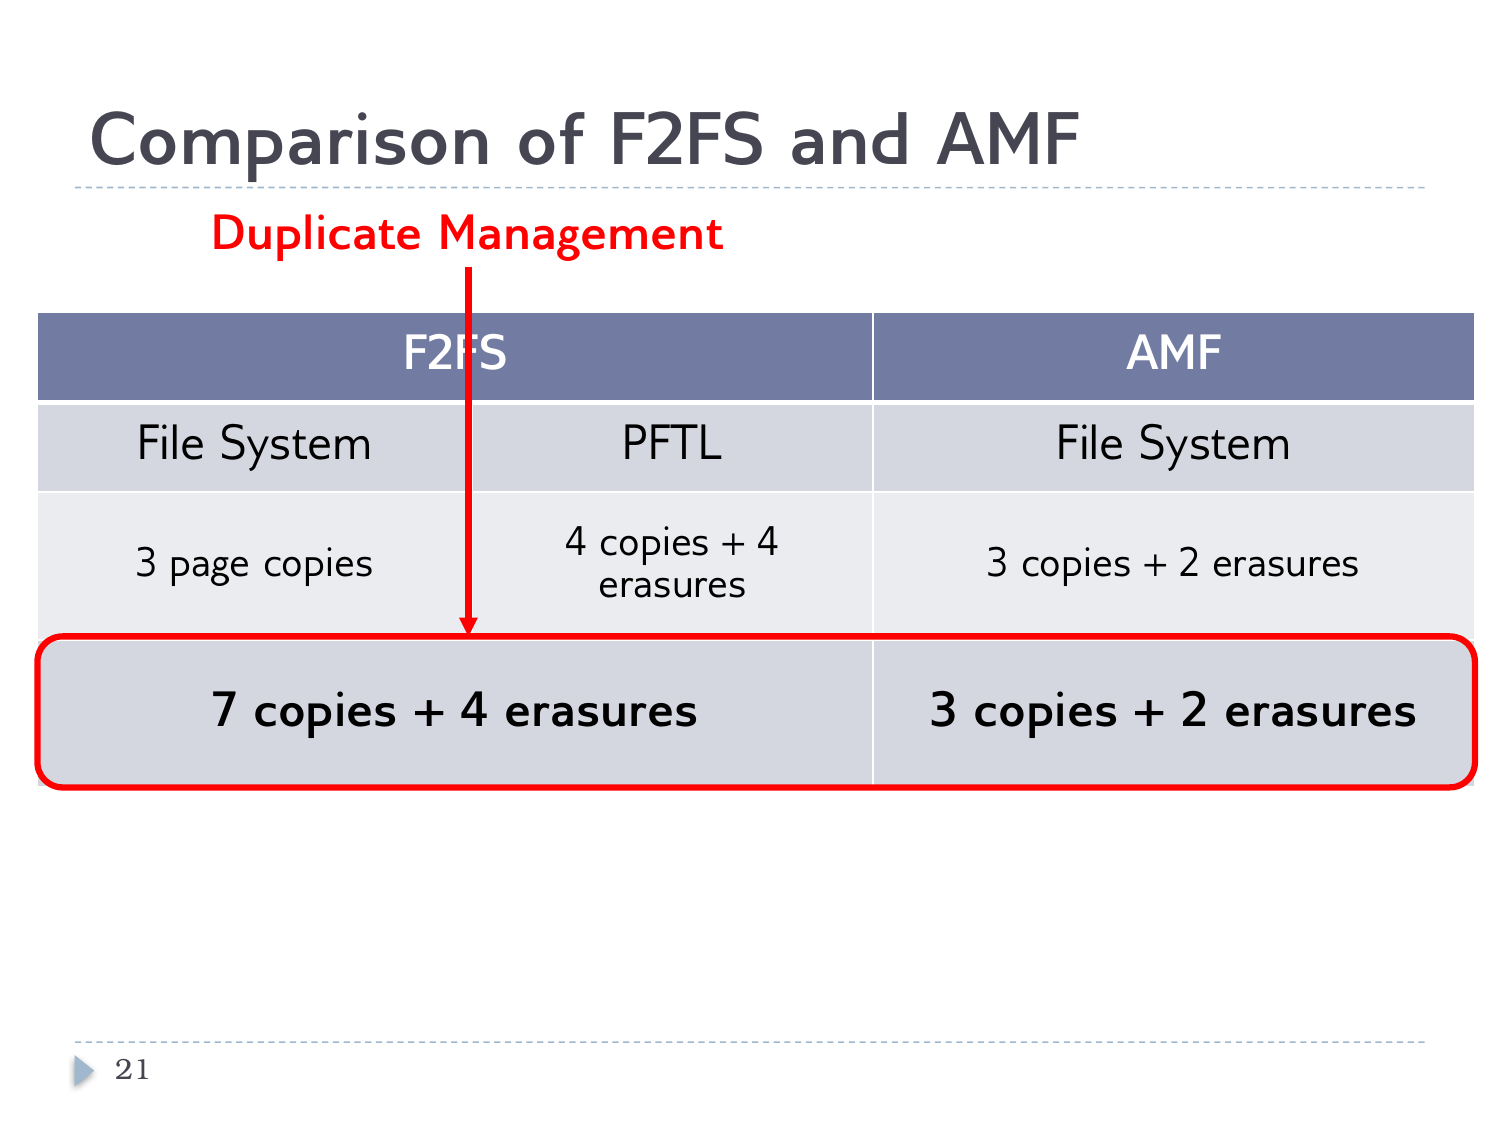

# Comparison of F2FS and AMF
Duplicate Management
| F2FS |  | AMF |
| --- | --- | --- |
| File System | PFTL | File System |
| 3 page copies | 4 copies + 4 erasures | 3 copies + 2 erasures |
| 7 copies + 4 erasures |  | 3 copies + 2 erasures |

21